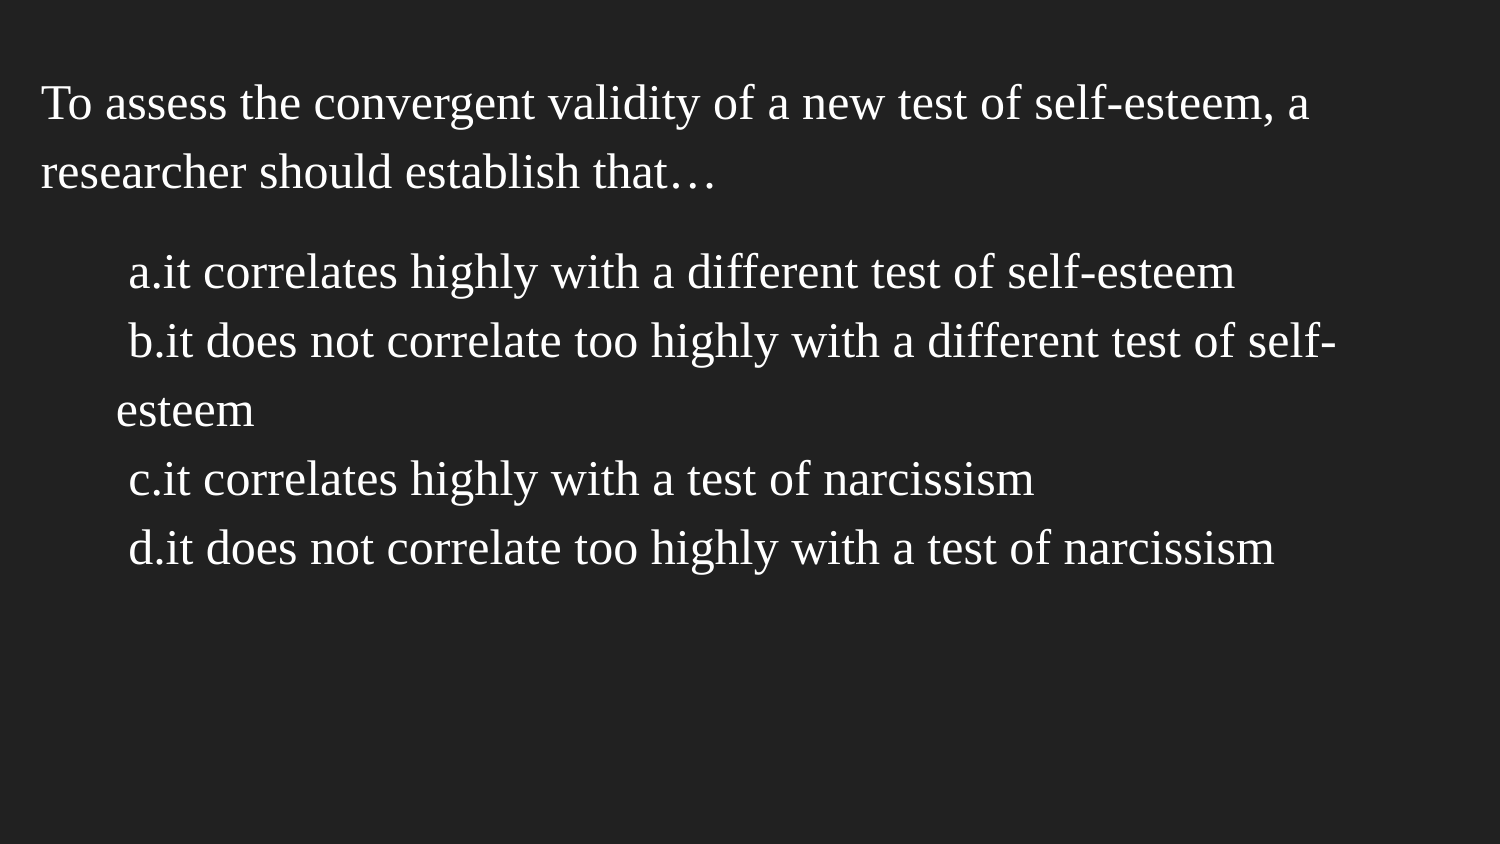

To assess the convergent validity of a new test of self-esteem, a researcher should establish that…
it correlates highly with a different test of self-esteem
it does not correlate too highly with a different test of self-esteem
it correlates highly with a test of narcissism
it does not correlate too highly with a test of narcissism